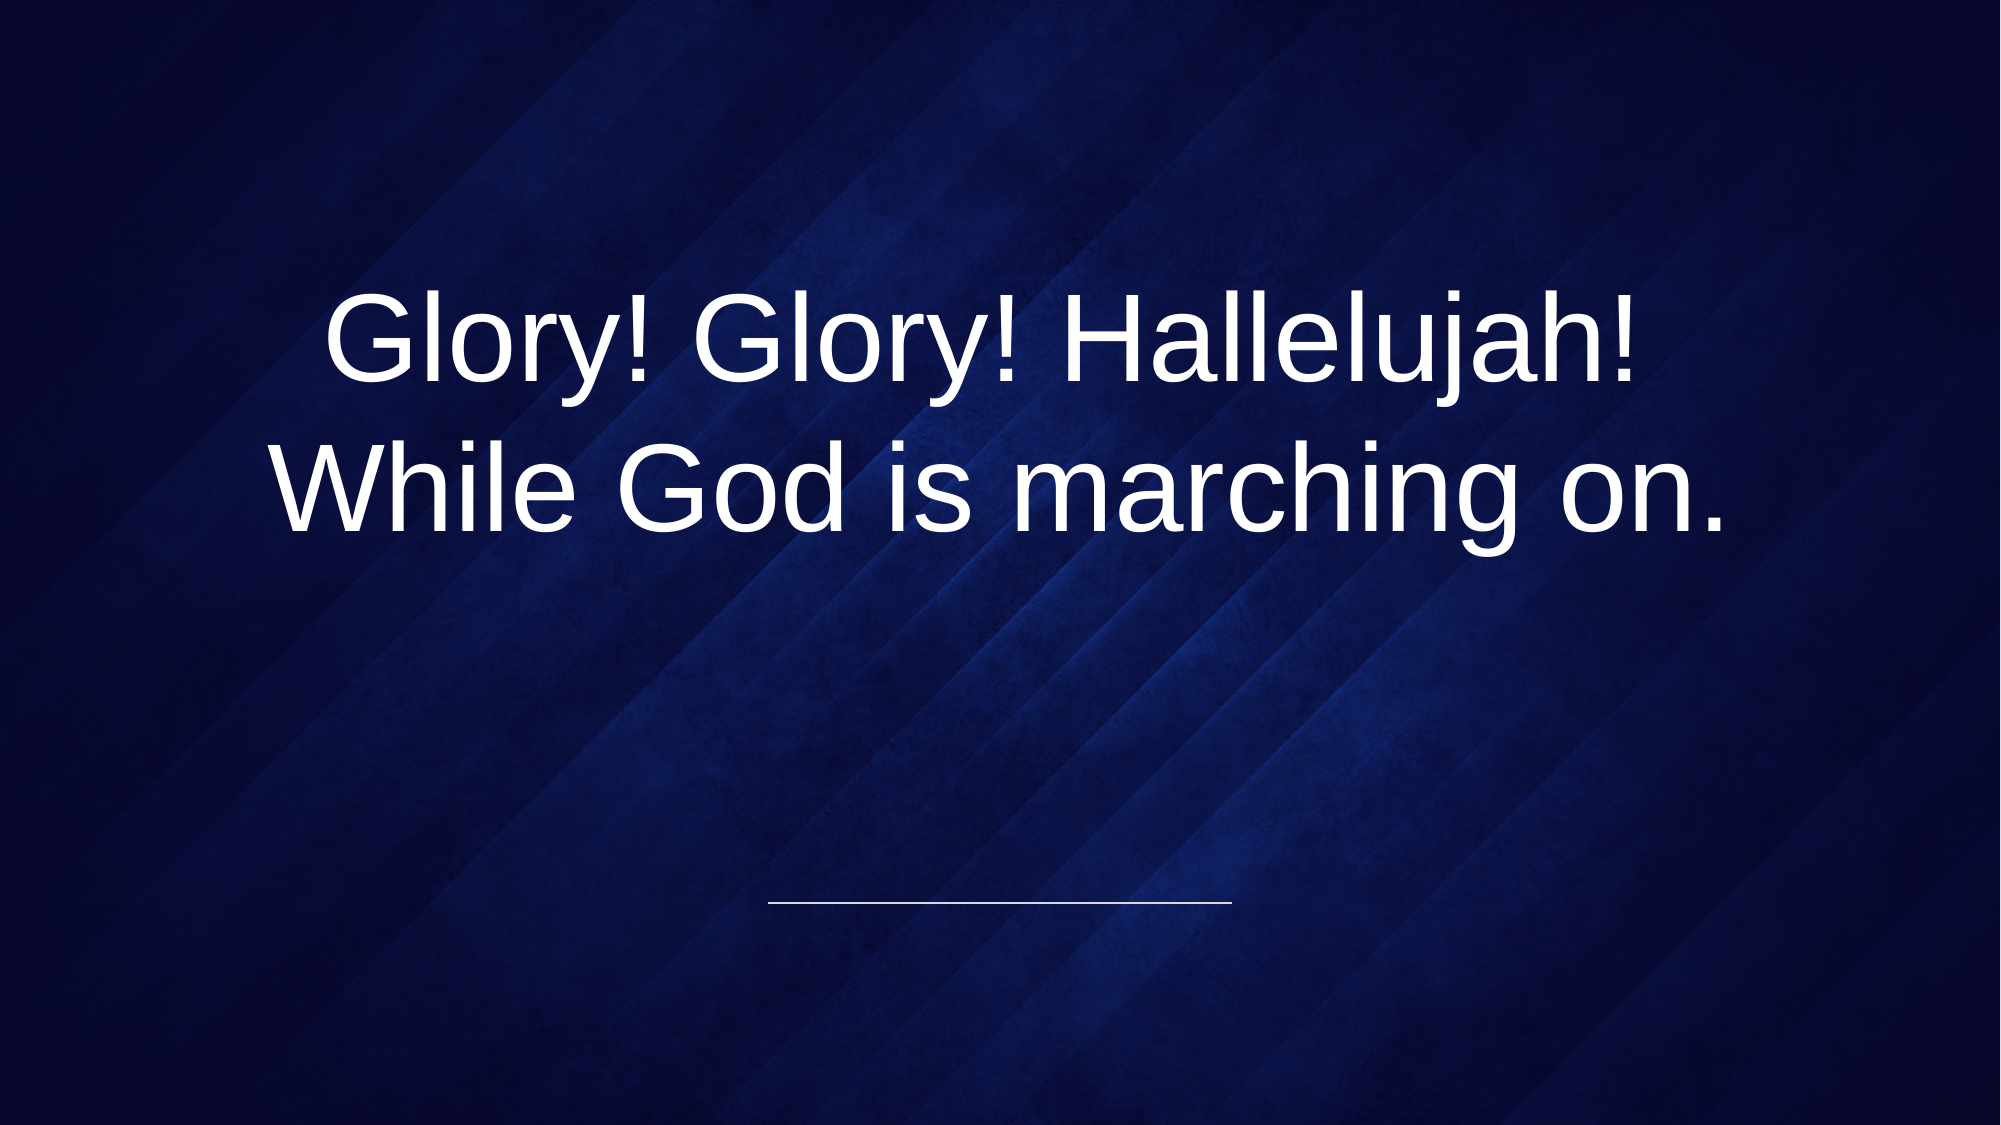

# Glory! Glory! Hallelujah! While God is marching on.